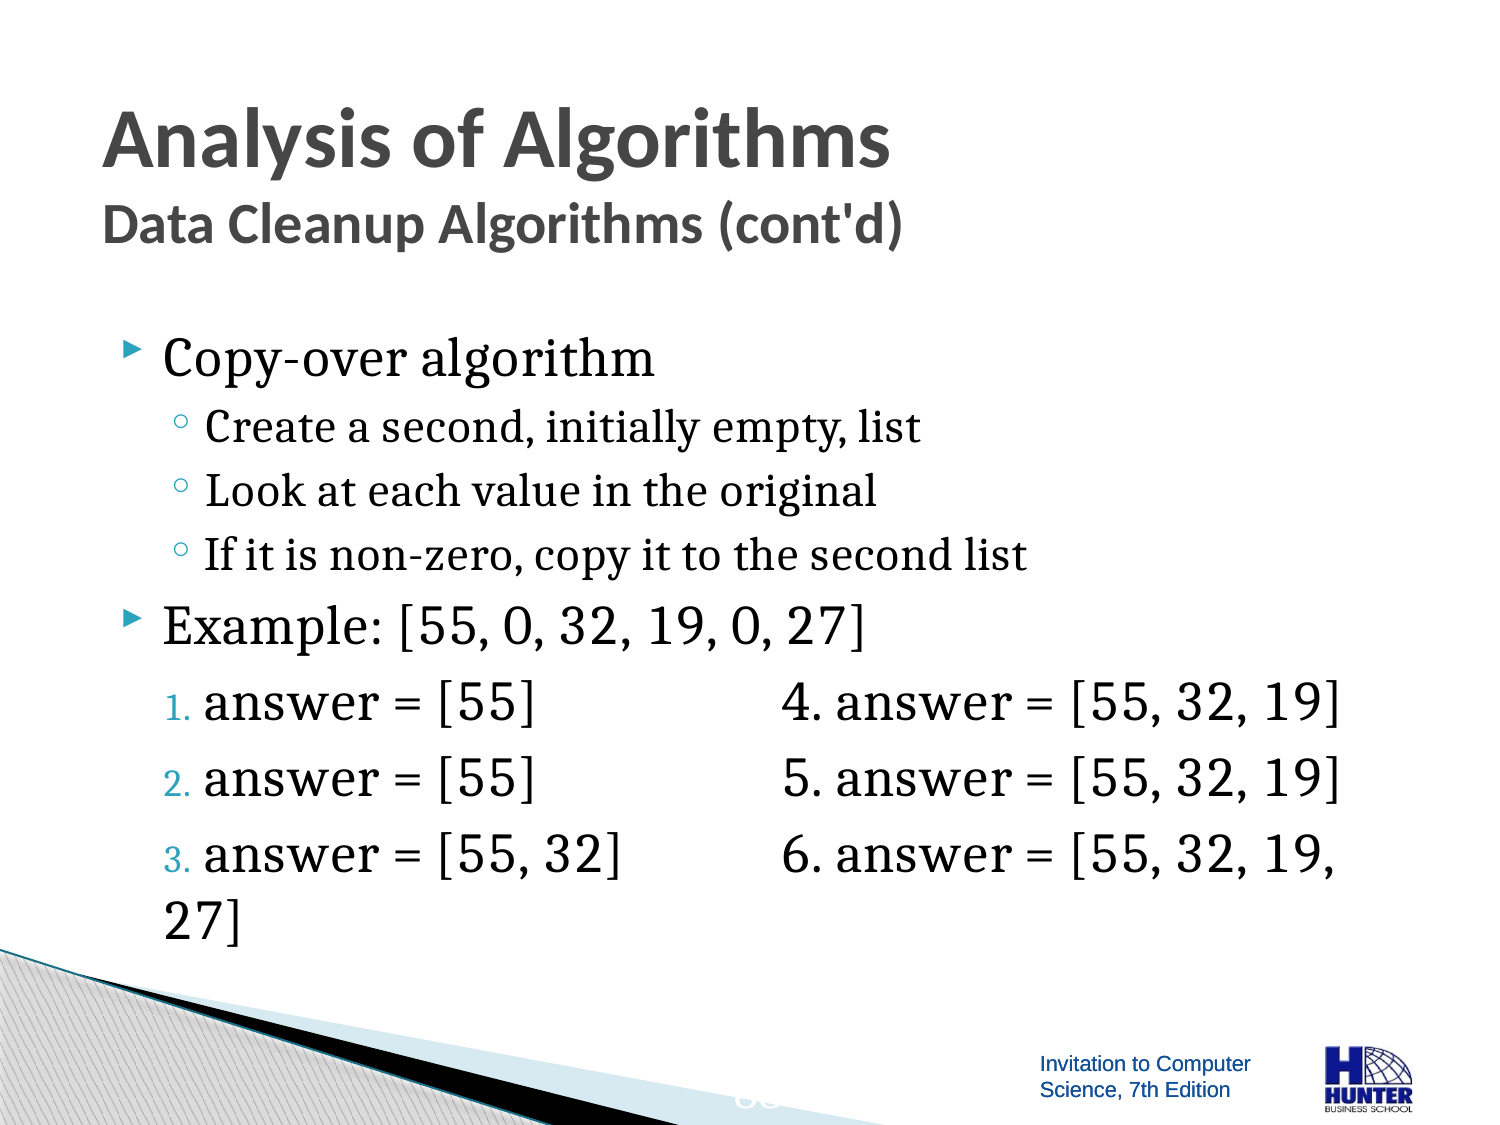

# Analysis of Algorithms Data Cleanup Algorithms (cont'd)
Copy-over algorithm
Create a second, initially empty, list
Look at each value in the original
If it is non-zero, copy it to the second list
Example: [55, 0, 32, 19, 0, 27]
 answer = [55]	4. answer = [55, 32, 19]
 answer = [55]	5. answer = [55, 32, 19]
 answer = [55, 32]	6. answer = [55, 32, 19, 27]
88